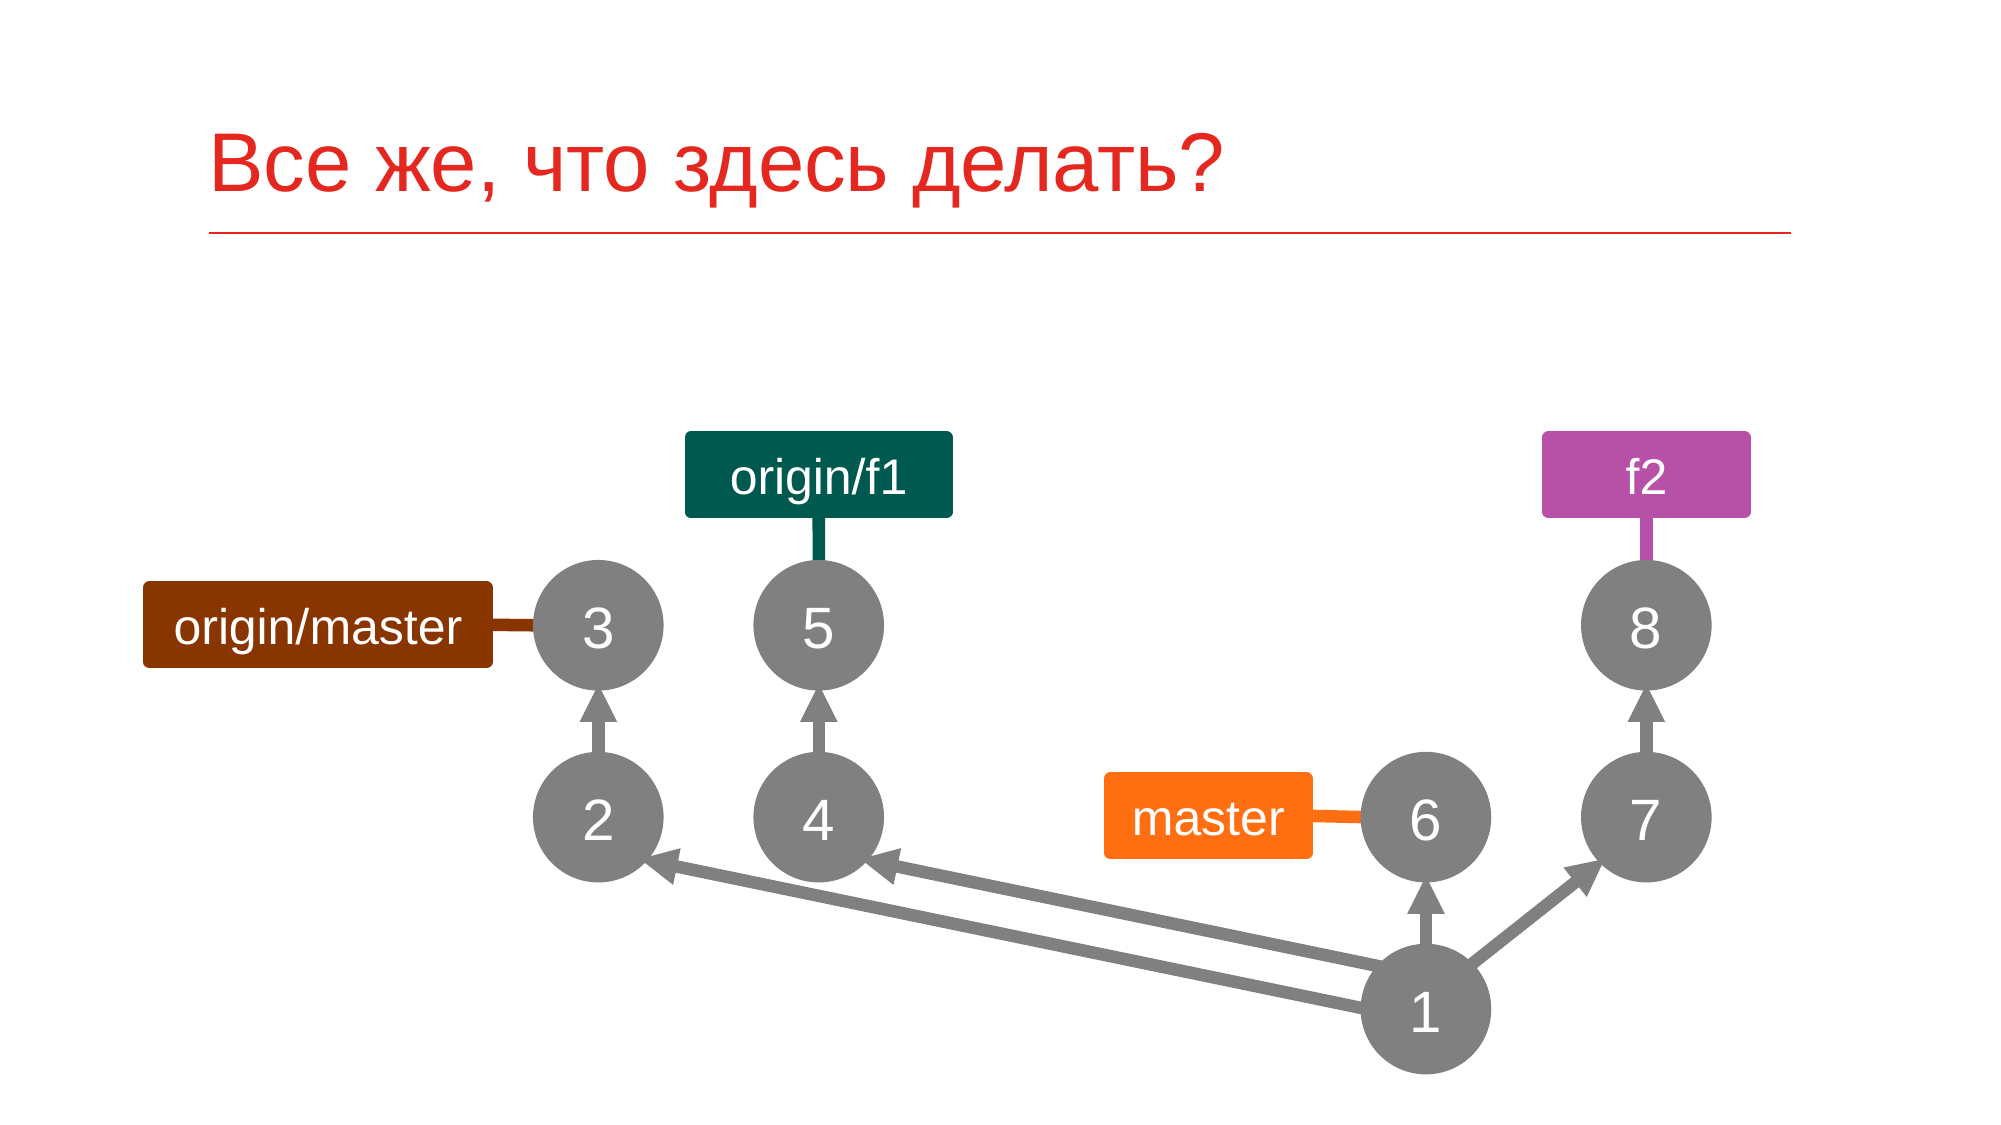

# Все же, что здесь делать?
origin/f1
f2
3
5
8
origin/master
2
4
6
7
master
1